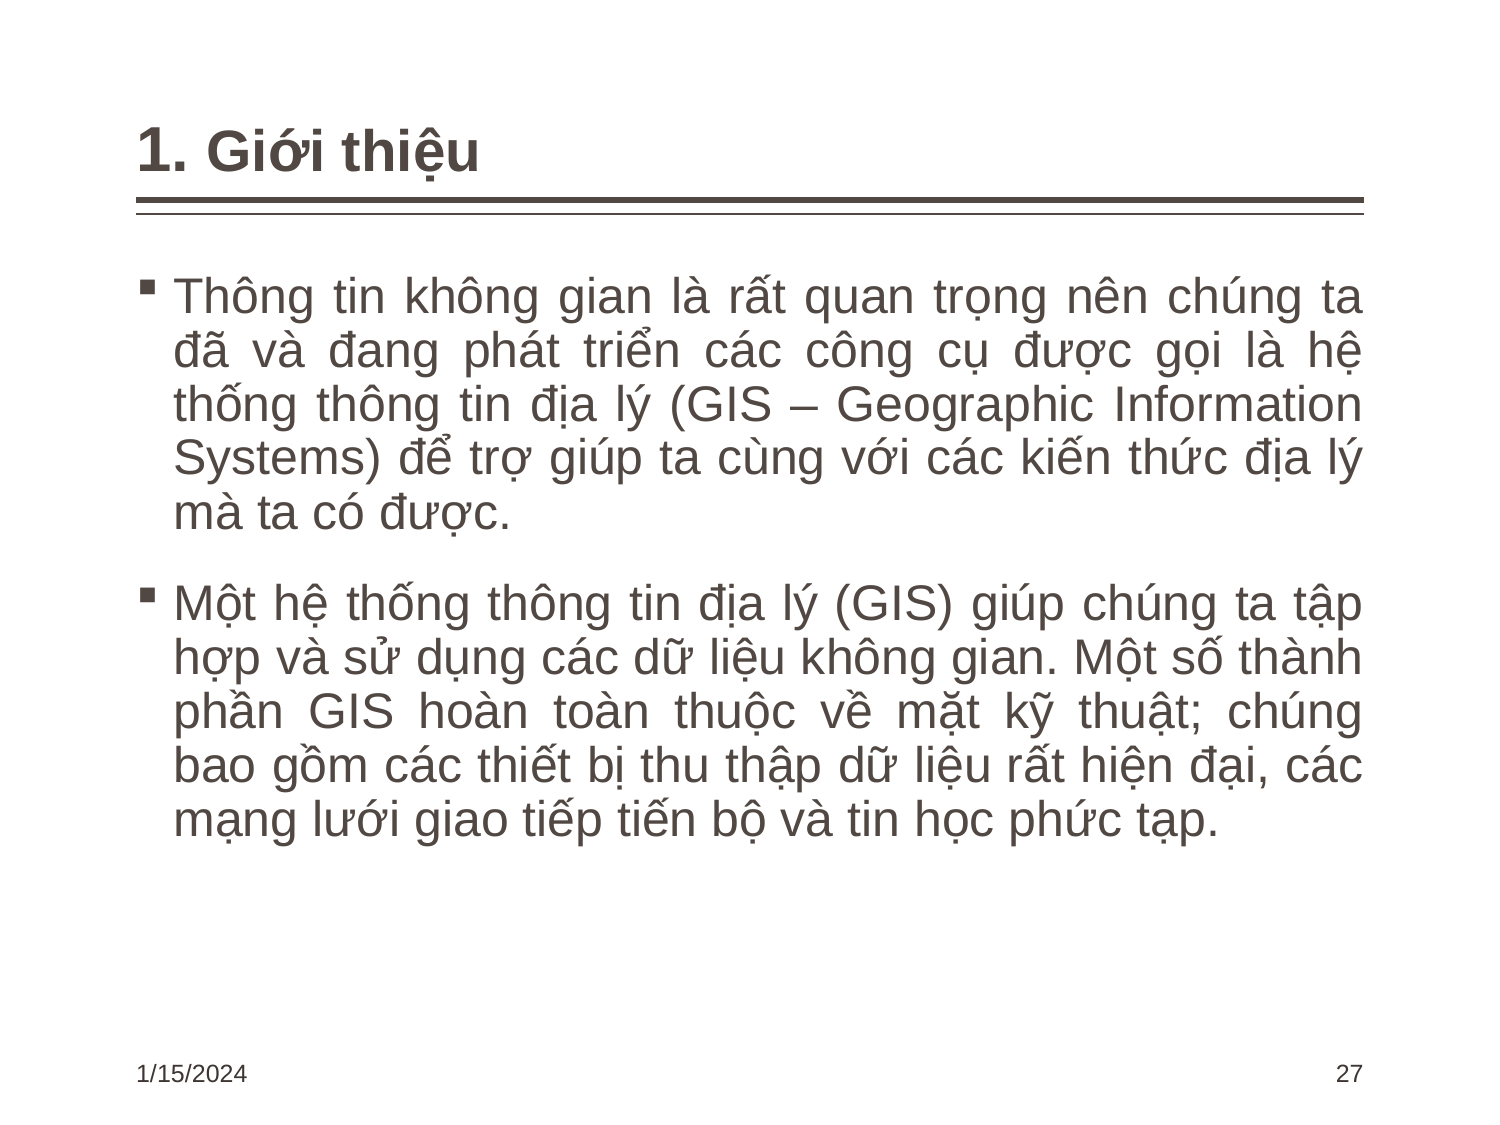

# 1. Giới thiệu
Thông tin không gian là rất quan trọng nên chúng ta đã và đang phát triển các công cụ được gọi là hệ thống thông tin địa lý (GIS – Geographic Information Systems) để trợ giúp ta cùng với các kiến thức địa lý mà ta có được.
Một hệ thống thông tin địa lý (GIS) giúp chúng ta tập hợp và sử dụng các dữ liệu không gian. Một số thành phần GIS hoàn toàn thuộc về mặt kỹ thuật; chúng bao gồm các thiết bị thu thập dữ liệu rất hiện đại, các mạng lưới giao tiếp tiến bộ và tin học phức tạp.
1/15/2024
27